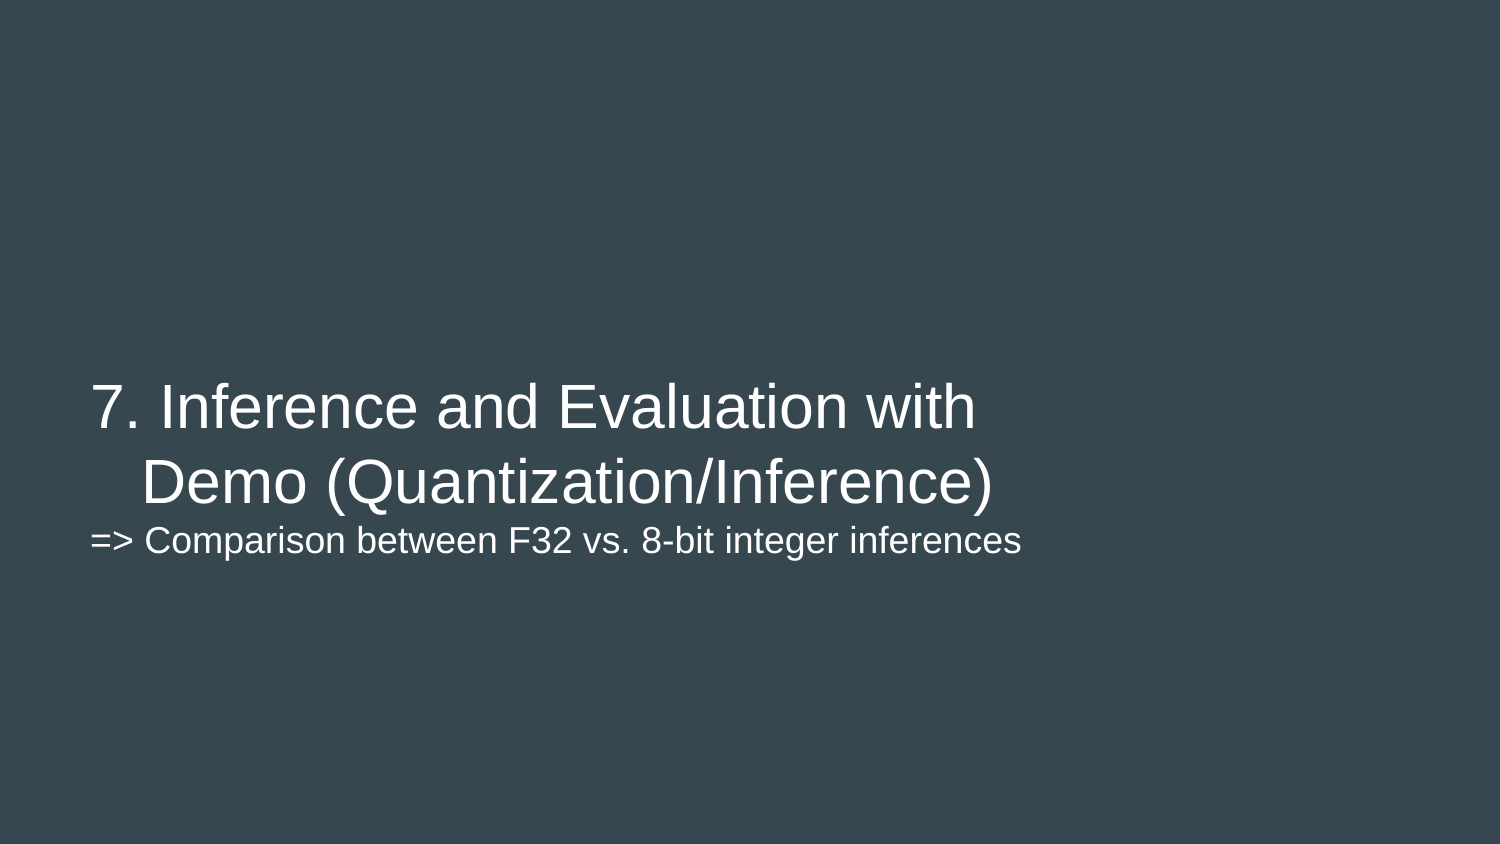

7. Inference and Evaluation with
   Demo (Quantization/Inference)
=> Comparison between F32 vs. 8-bit integer inferences

#